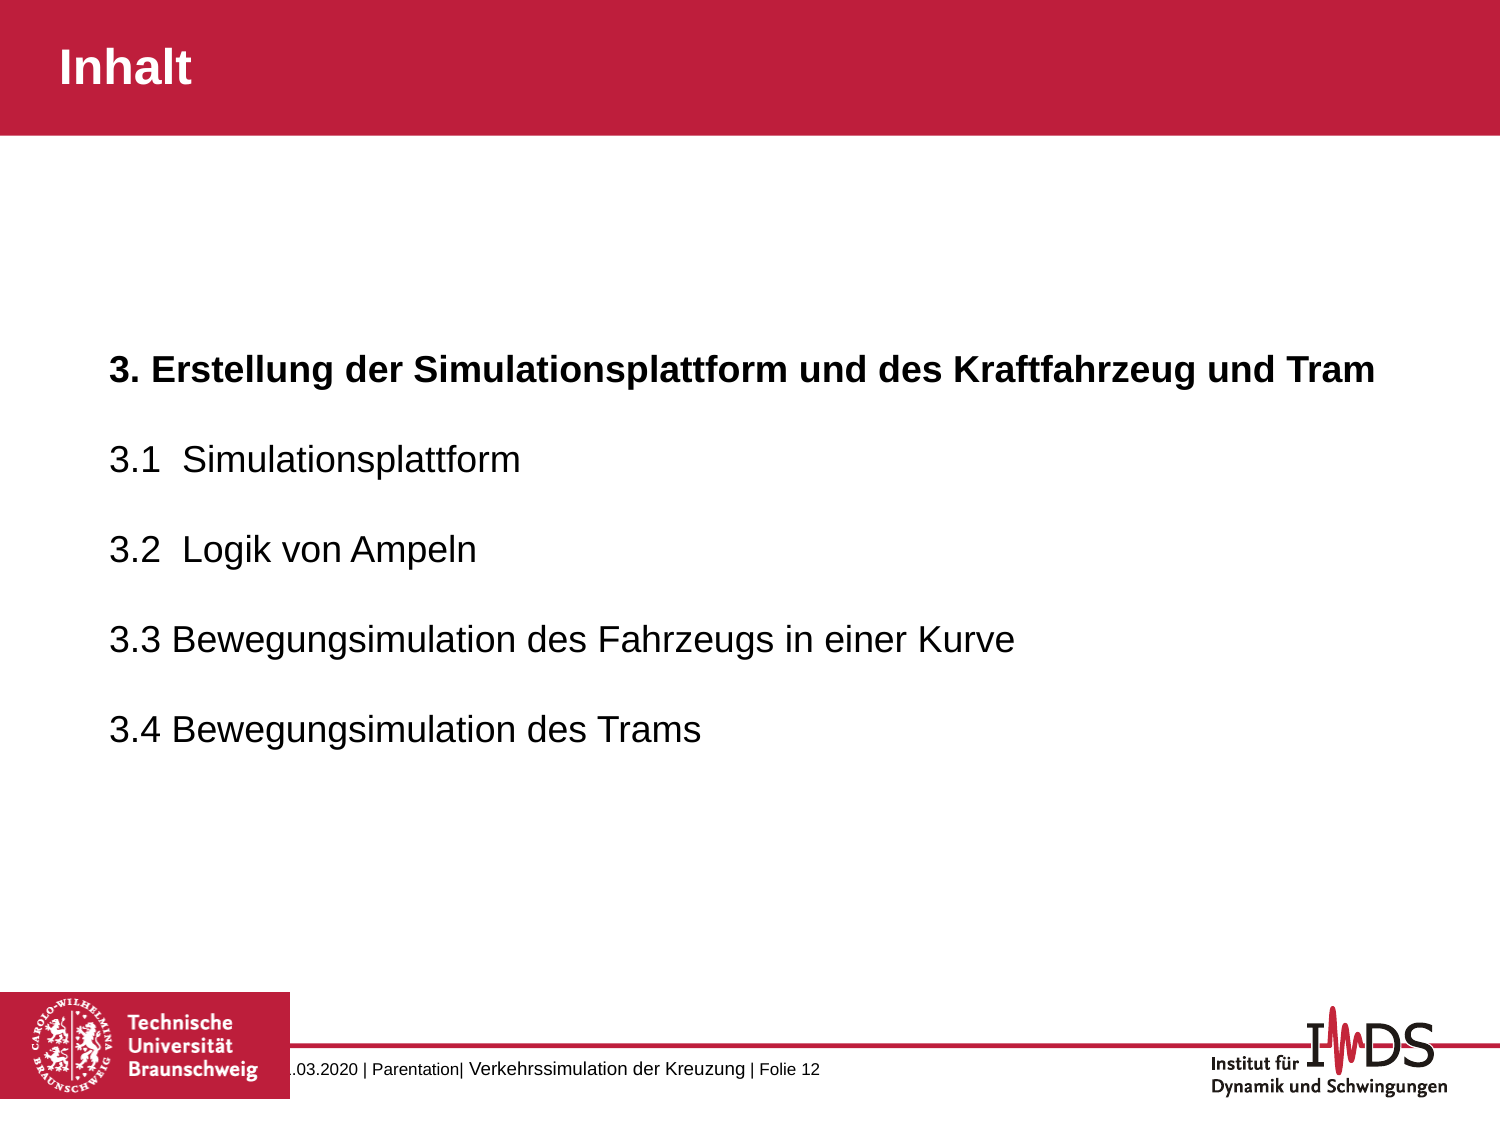

Inhalt
3. Erstellung der Simulationsplattform und des Kraftfahrzeug und Tram
3.1  Simulationsplattform
3.2  Logik von Ampeln
3.3 Bewegungsimulation des Fahrzeugs in einer Kurve
3.4 Bewegungsimulation des Trams